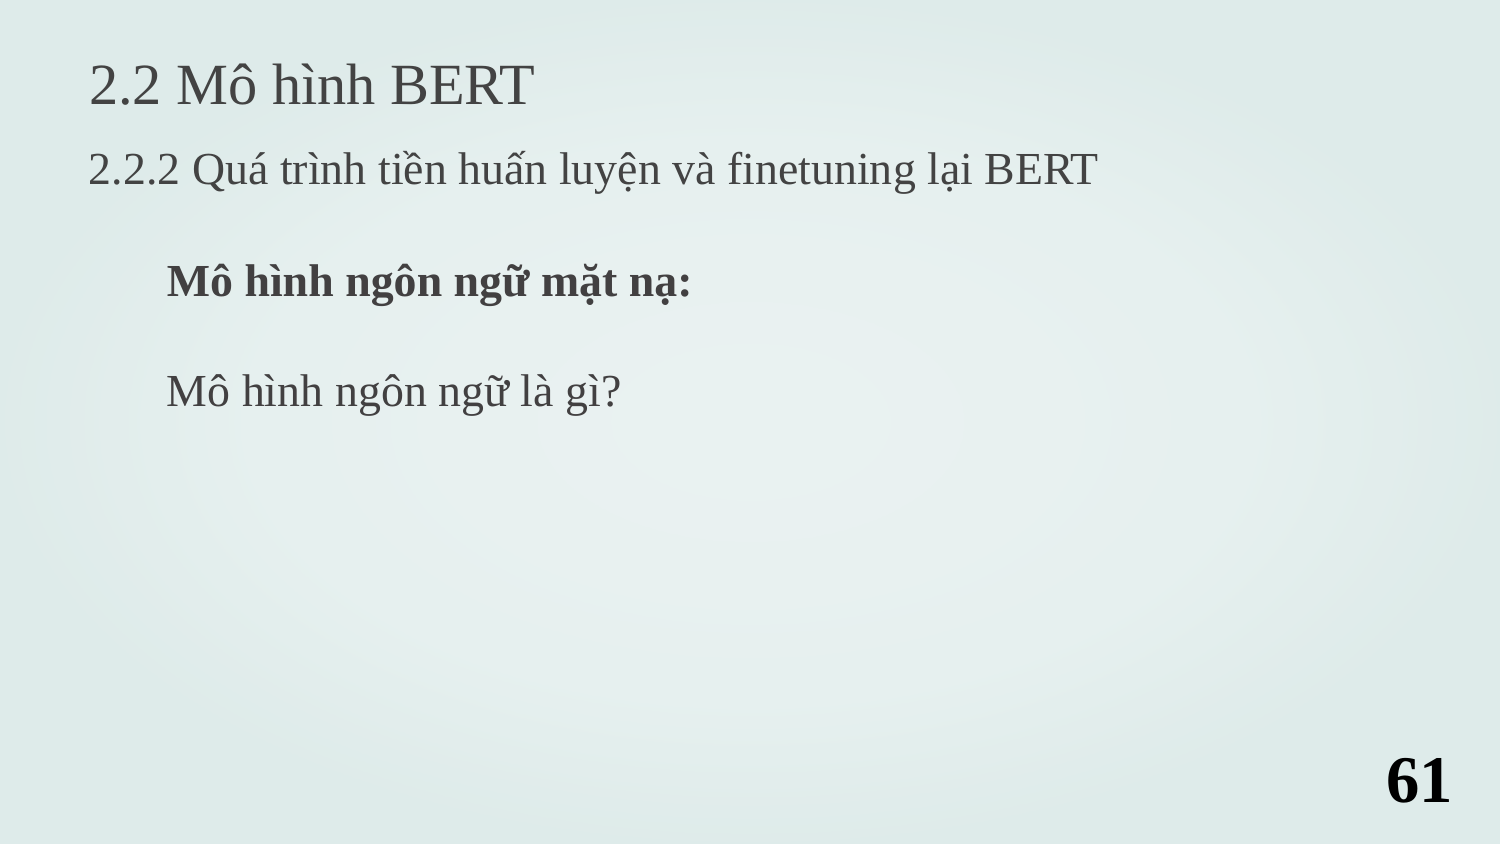

2.2 Mô hình BERT
2.2.2 Quá trình tiền huấn luyện và finetuning lại BERT
Mô hình ngôn ngữ mặt nạ:

Mô hình ngôn ngữ là gì?
61